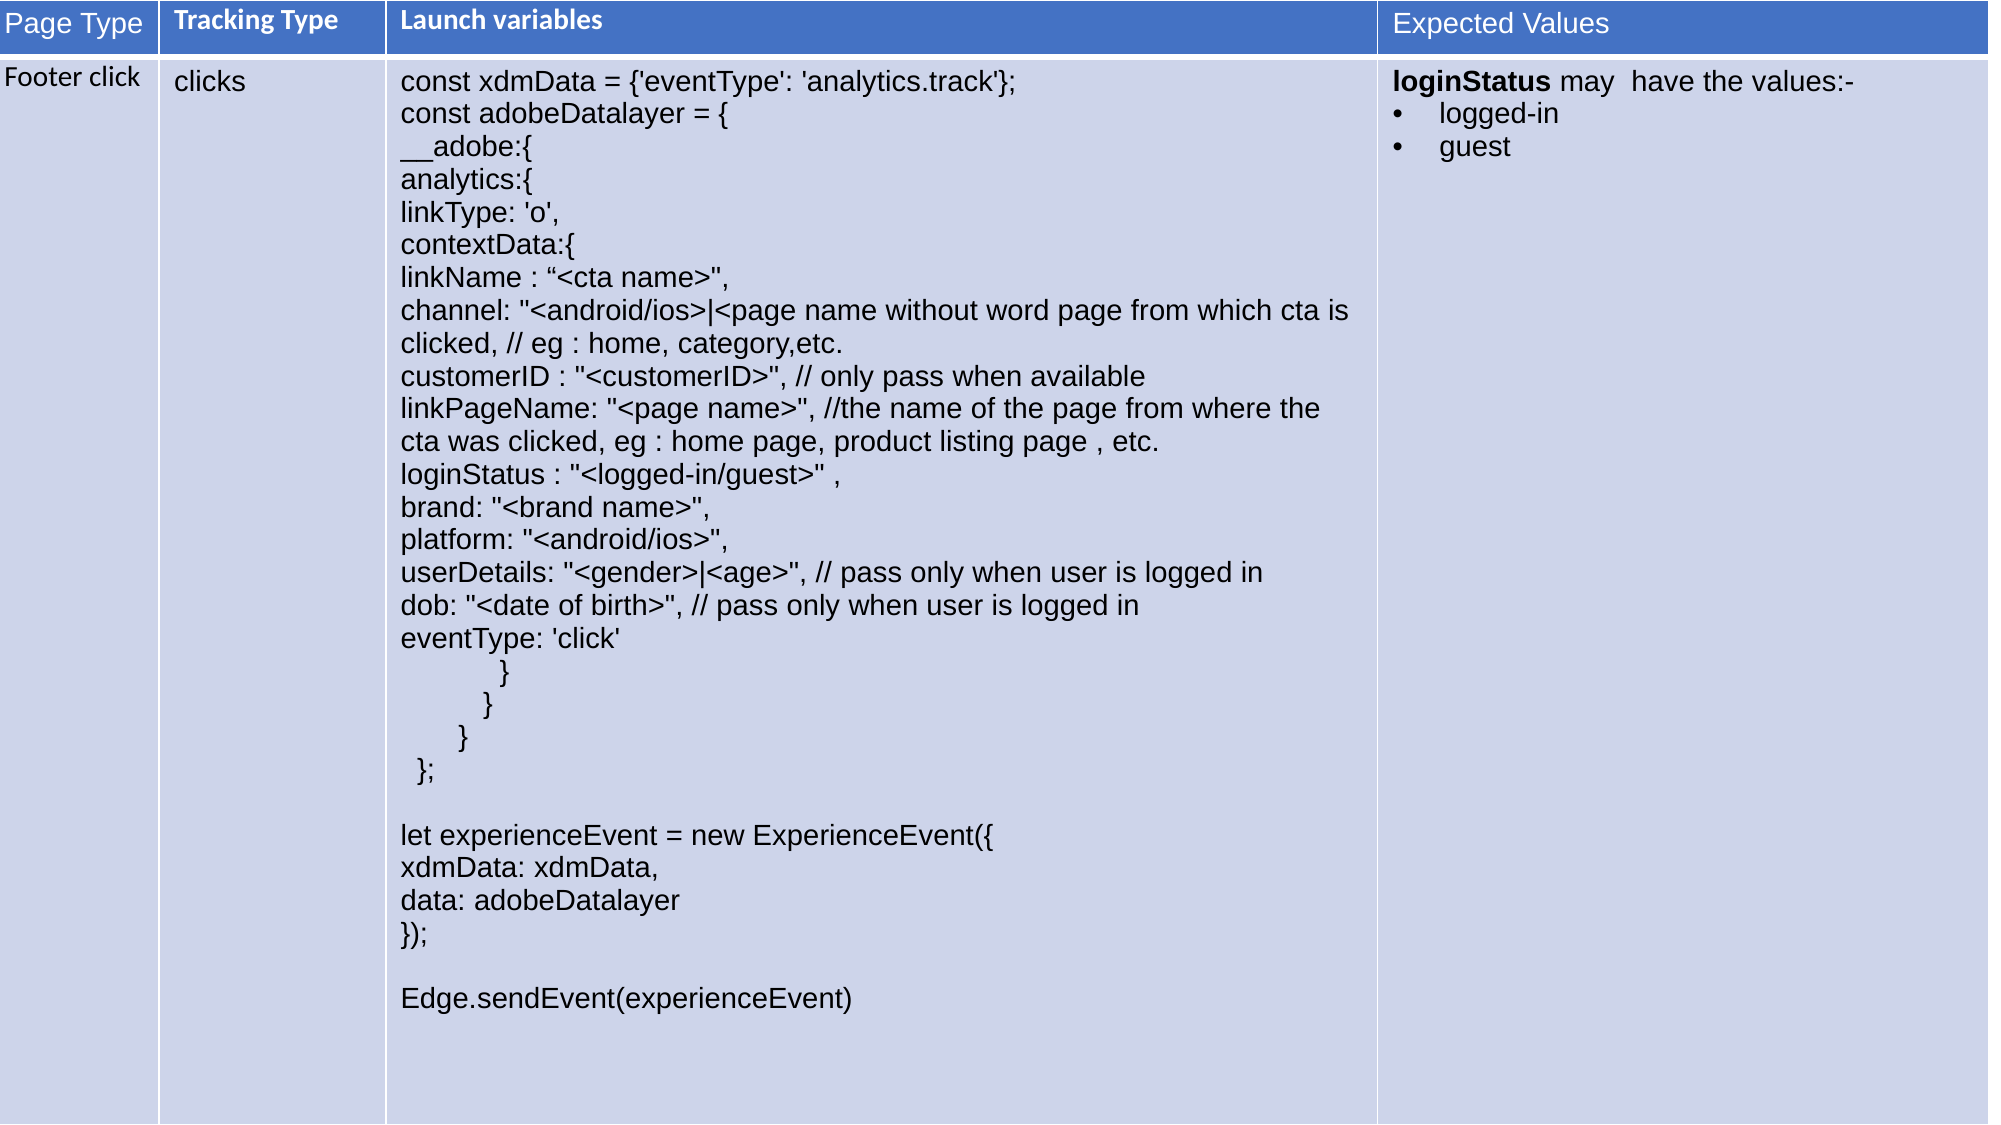

| Page Type | Tracking Type | Launch variables | Expected Values |
| --- | --- | --- | --- |
| Footer click | clicks | const xdmData = {'eventType': 'analytics.track'}; const adobeDatalayer = { \_\_adobe:{ analytics:{ linkType: 'o', contextData:{ linkName : “<cta name>", channel: "<android/ios>|<page name without word page from which cta is clicked, // eg : home, category,etc. customerID : "<customerID>", // only pass when available linkPageName: "<page name>", //the name of the page from where the cta was clicked, eg : home page, product listing page , etc. loginStatus : "<logged-in/guest>" , brand: "<brand name>", platform: "<android/ios>", userDetails: "<gender>|<age>", // pass only when user is logged in dob: "<date of birth>", // pass only when user is logged in eventType: 'click' } } } }; let experienceEvent = new ExperienceEvent({ xdmData: xdmData, data: adobeDatalayer }); Edge.sendEvent(experienceEvent) | loginStatus may have the values:- logged-in guest |